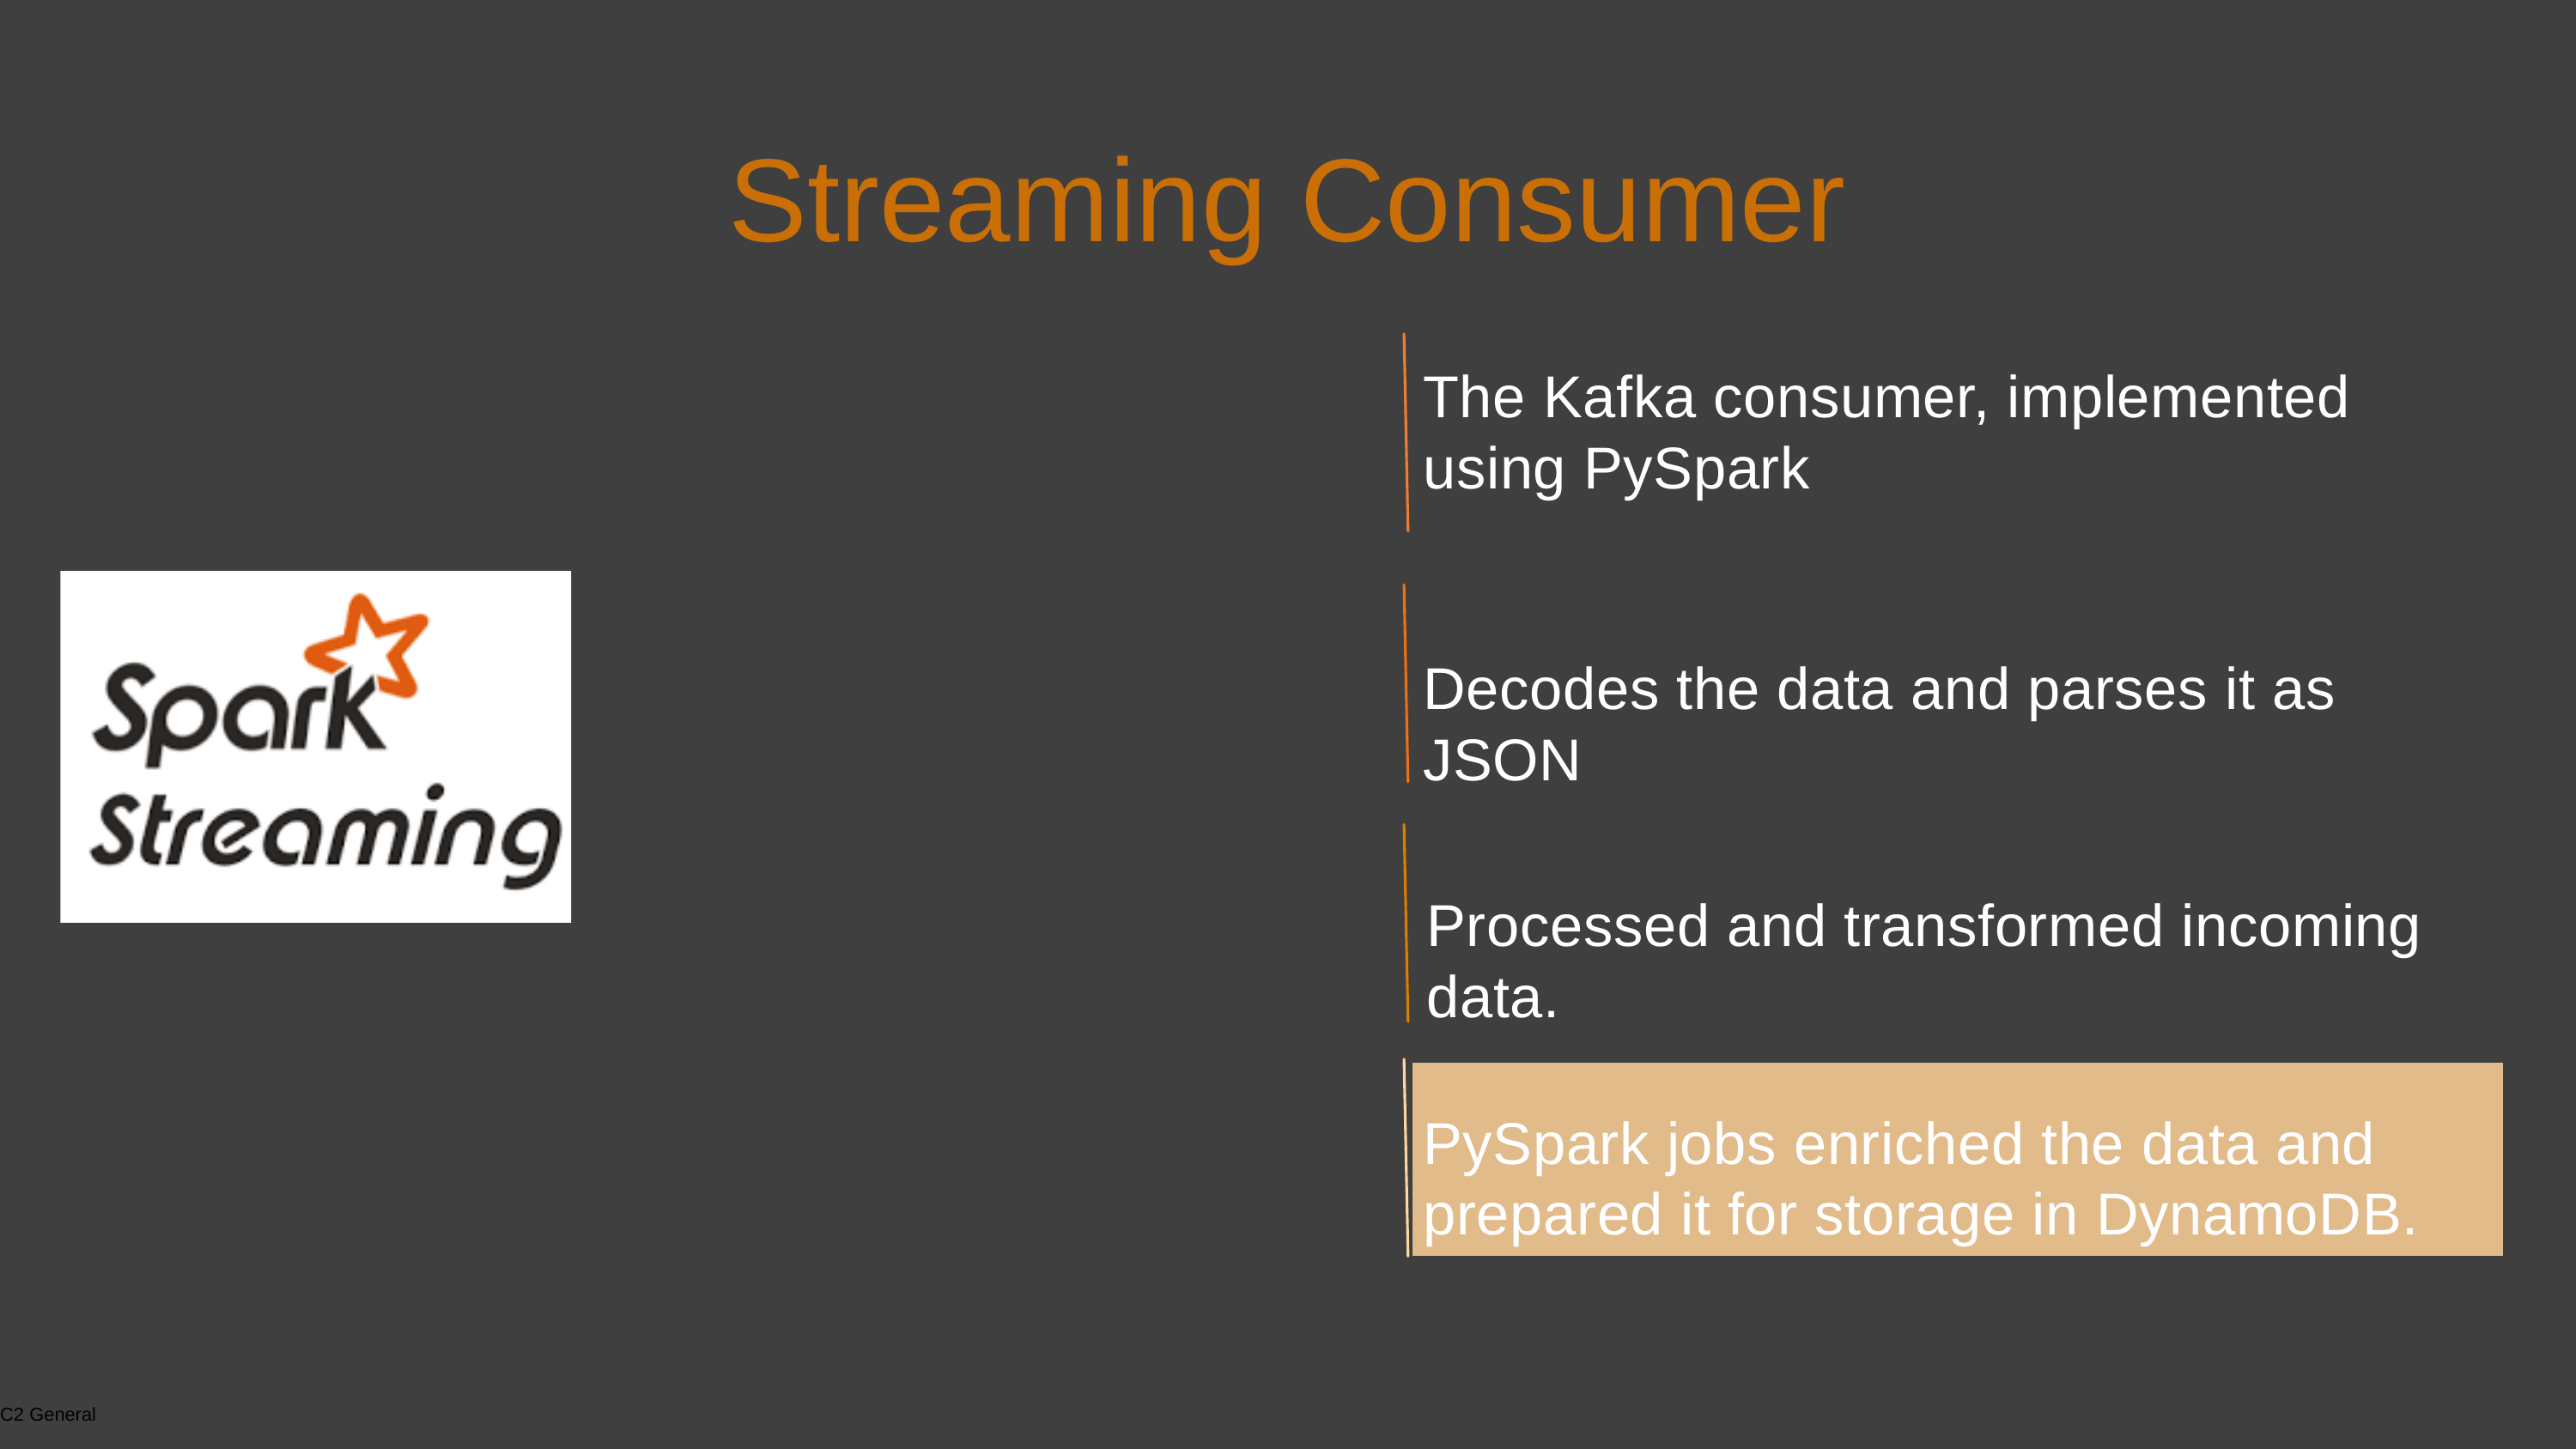

Streaming Consumer
The Kafka consumer, implemented using PySpark

Decodes the data and parses it as JSON

Processed and transformed incoming data.

PySpark jobs enriched the data and prepared it for storage in DynamoDB.

C2 General